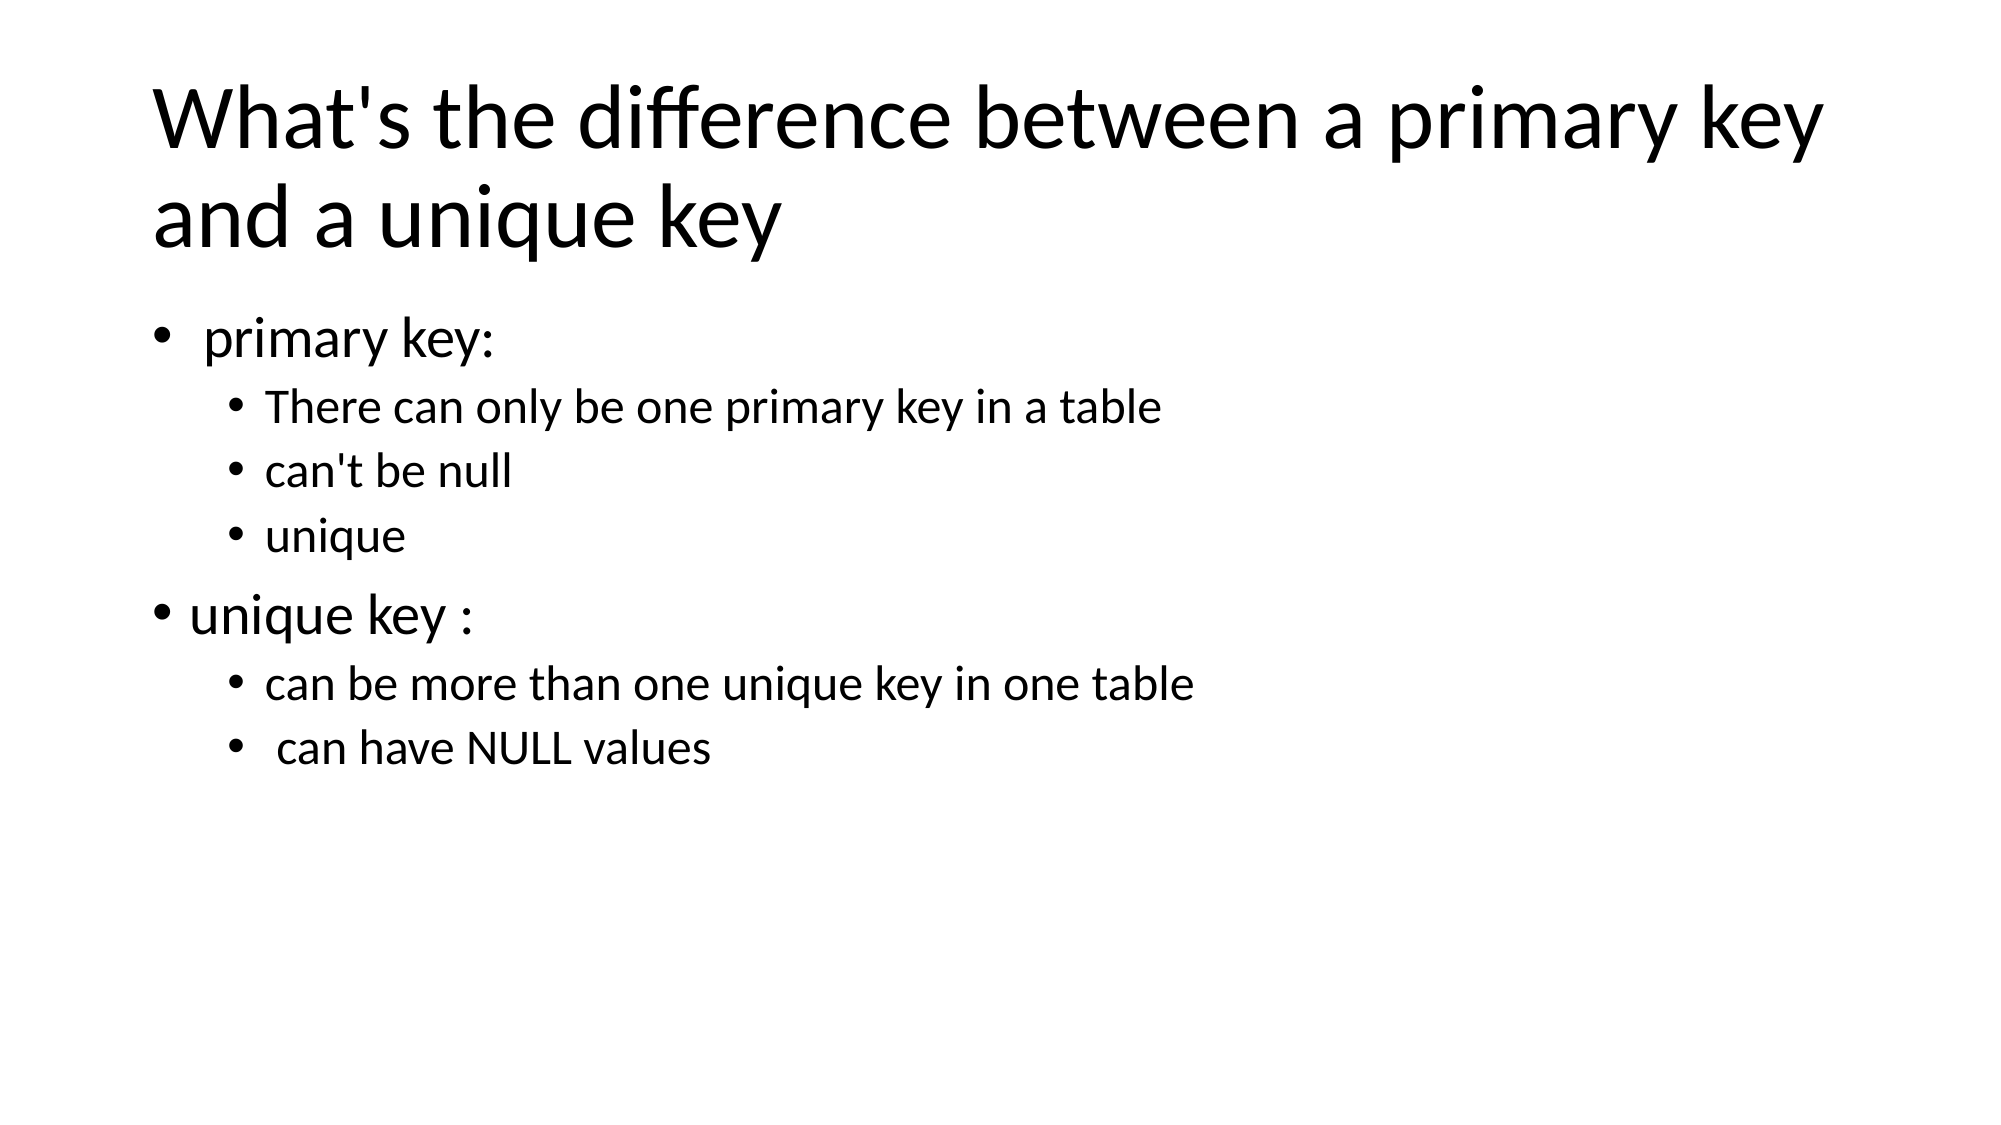

# What's the difference between a primary key and a unique key
 primary key:
There can only be one primary key in a table
can't be null
unique
unique key :
can be more than one unique key in one table
 can have NULL values